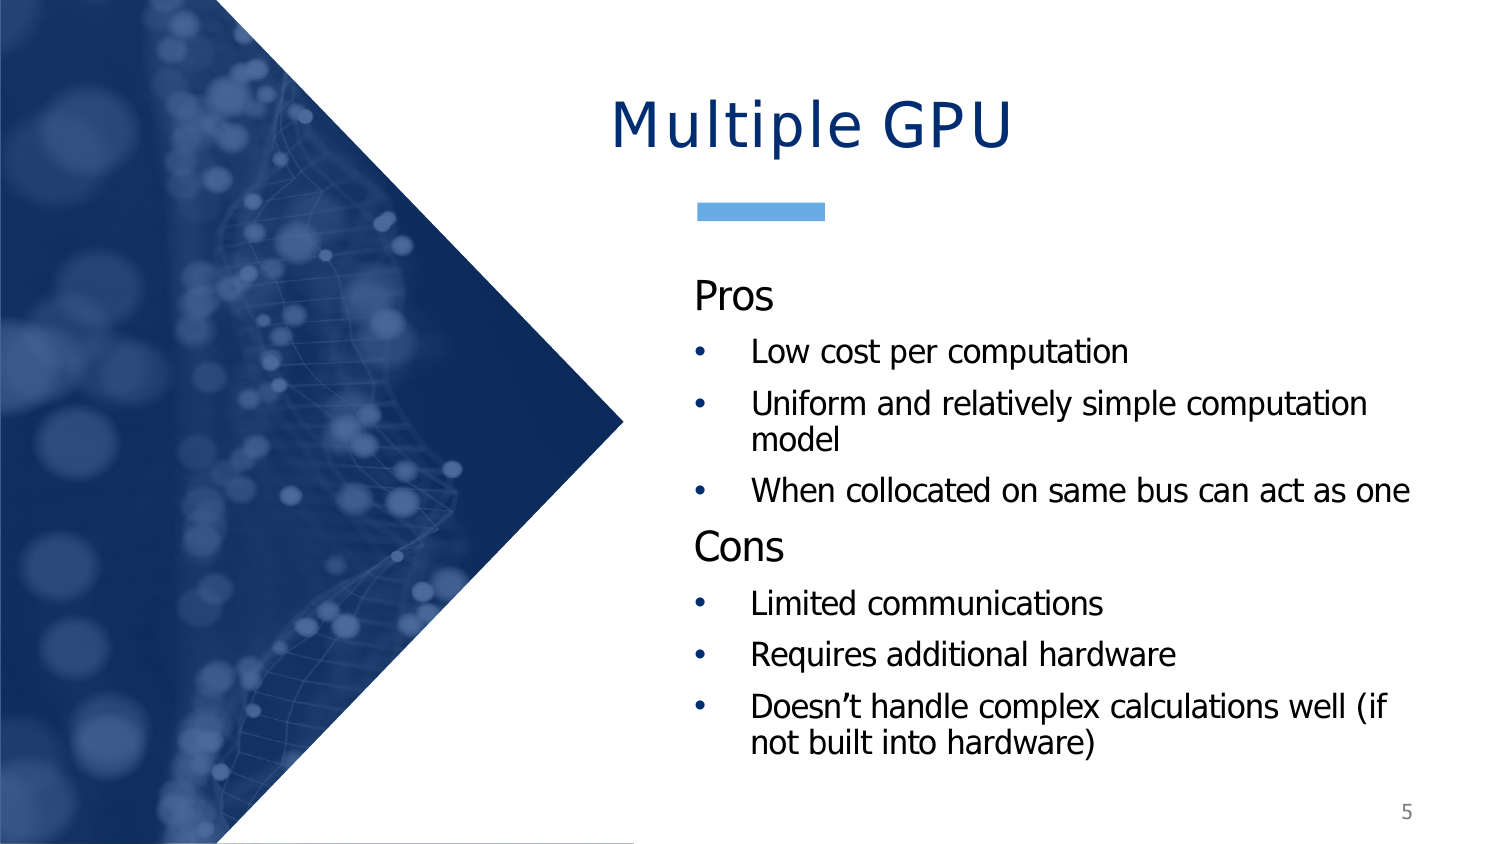

# Multiple GPU
Pros
Low cost per computation
Uniform and relatively simple computation model
When collocated on same bus can act as one
Cons
Limited communications
Requires additional hardware
Doesn’t handle complex calculations well (if not built into hardware)